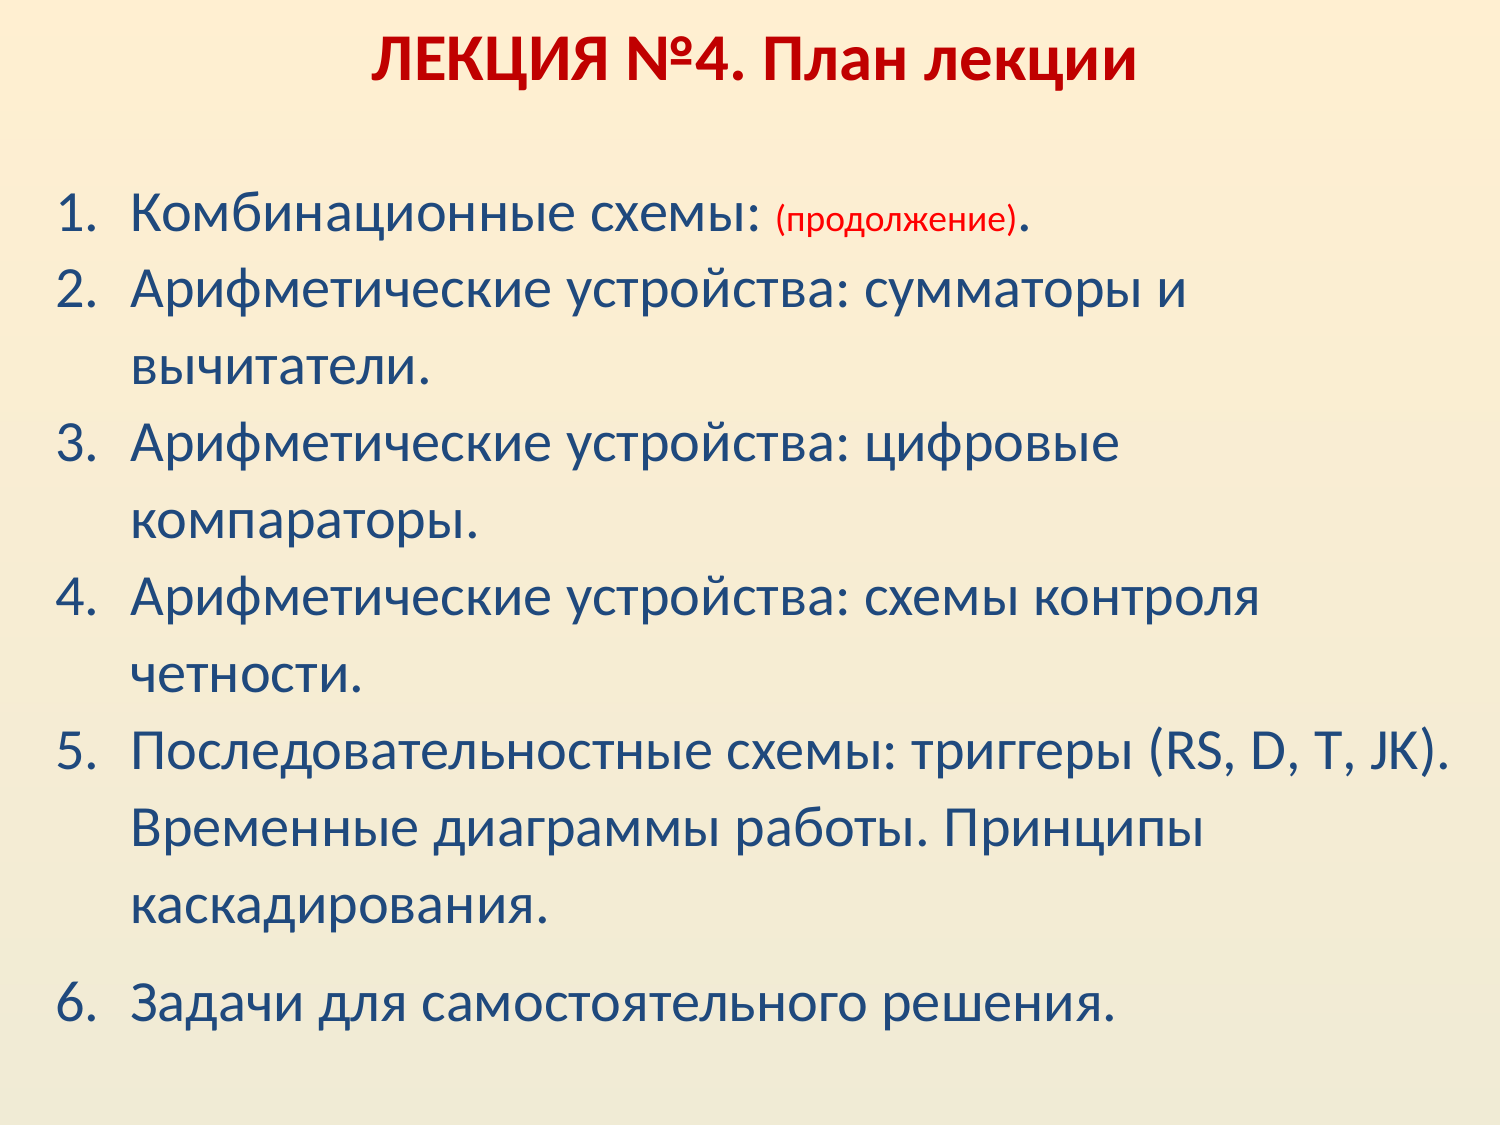

# ЛЕКЦИЯ №4. План лекции
Комбинационные схемы: (продолжение).
Арифметические устройства: сумматоры и вычитатели.
Арифметические устройства: цифровые компараторы.
Арифметические устройства: схемы контроля четности.
Последовательностные схемы: триггеры (RS, D, T, JK). Временные диаграммы работы. Принципы каскадирования.
Задачи для самостоятельного решения.